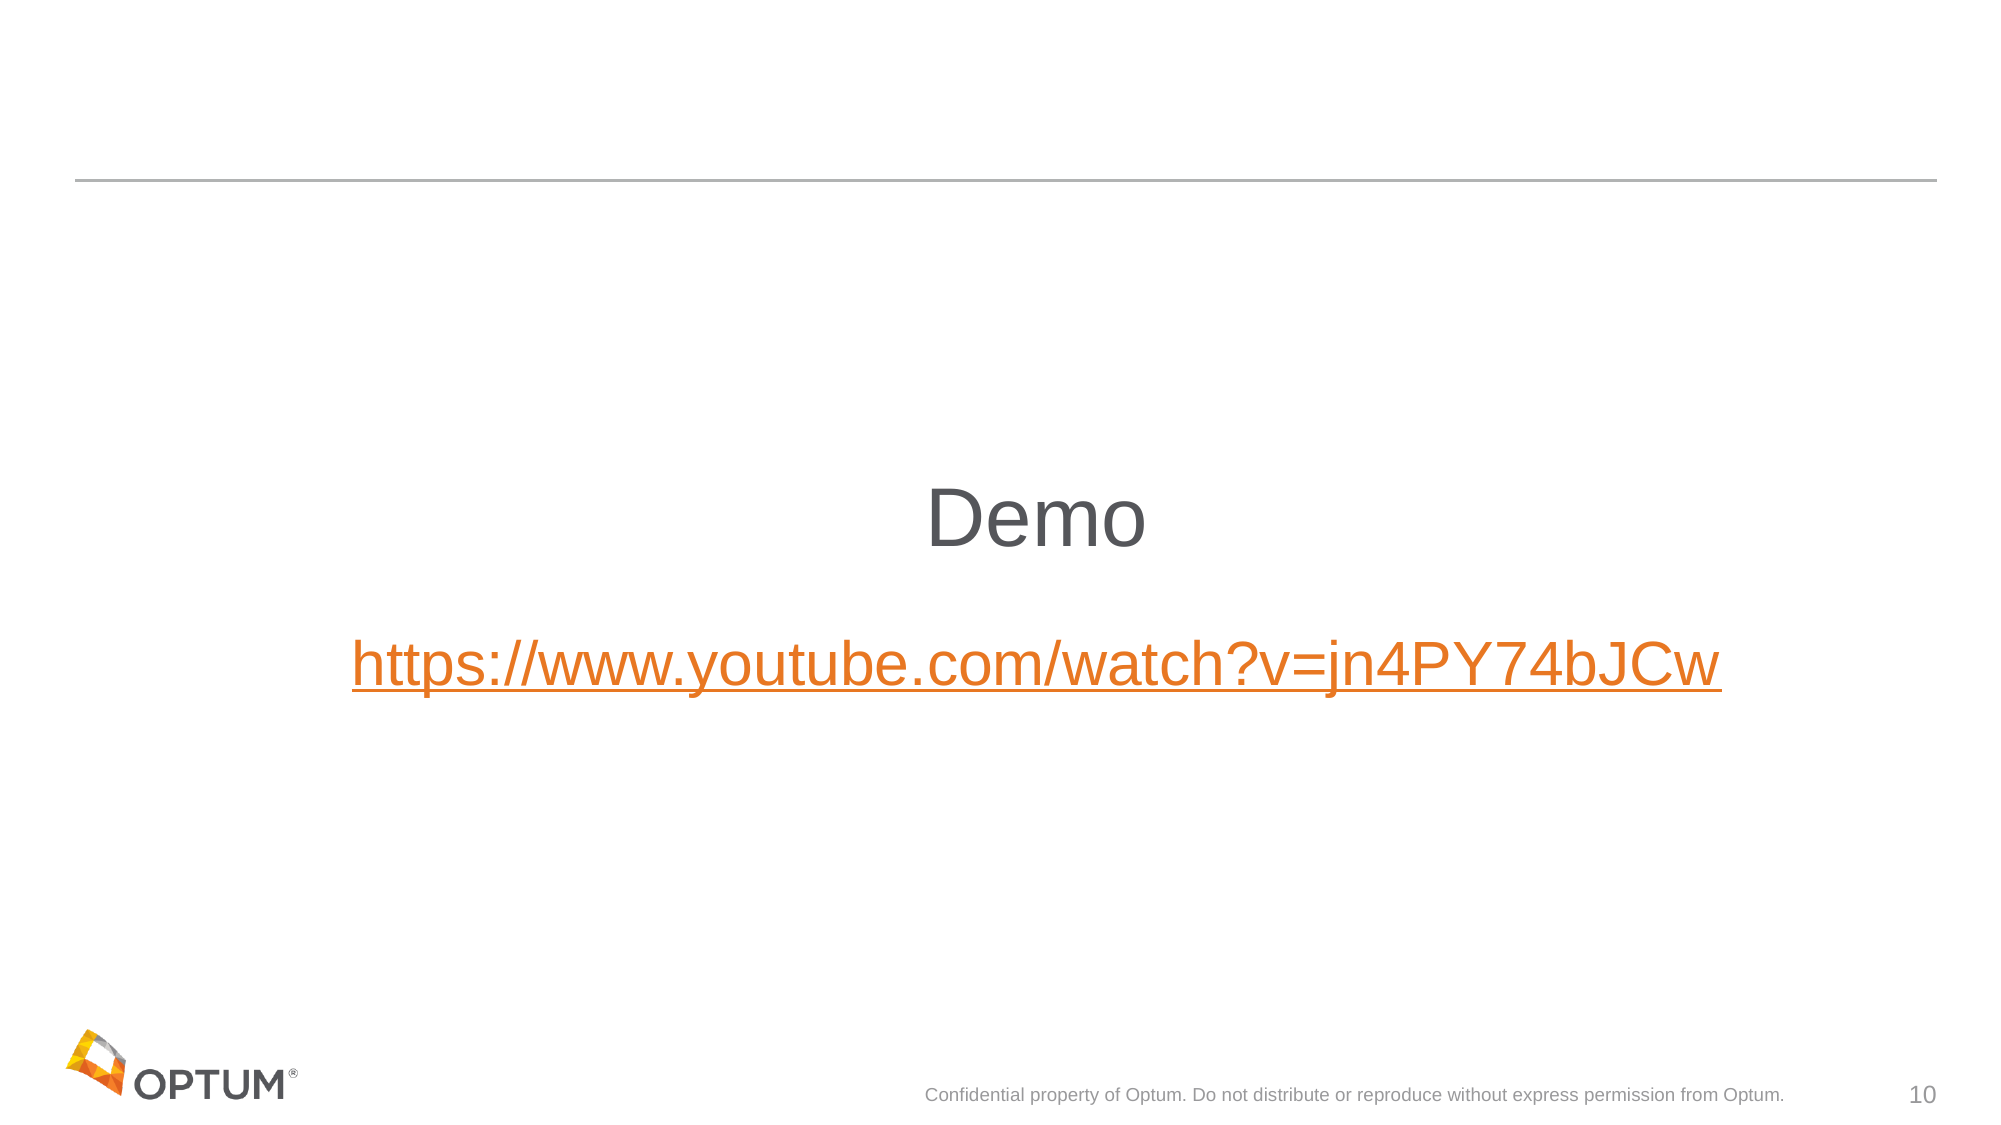

# Demo https://www.youtube.com/watch?v=jn4PY74bJCw
Confidential property of Optum. Do not distribute or reproduce without express permission from Optum.
10